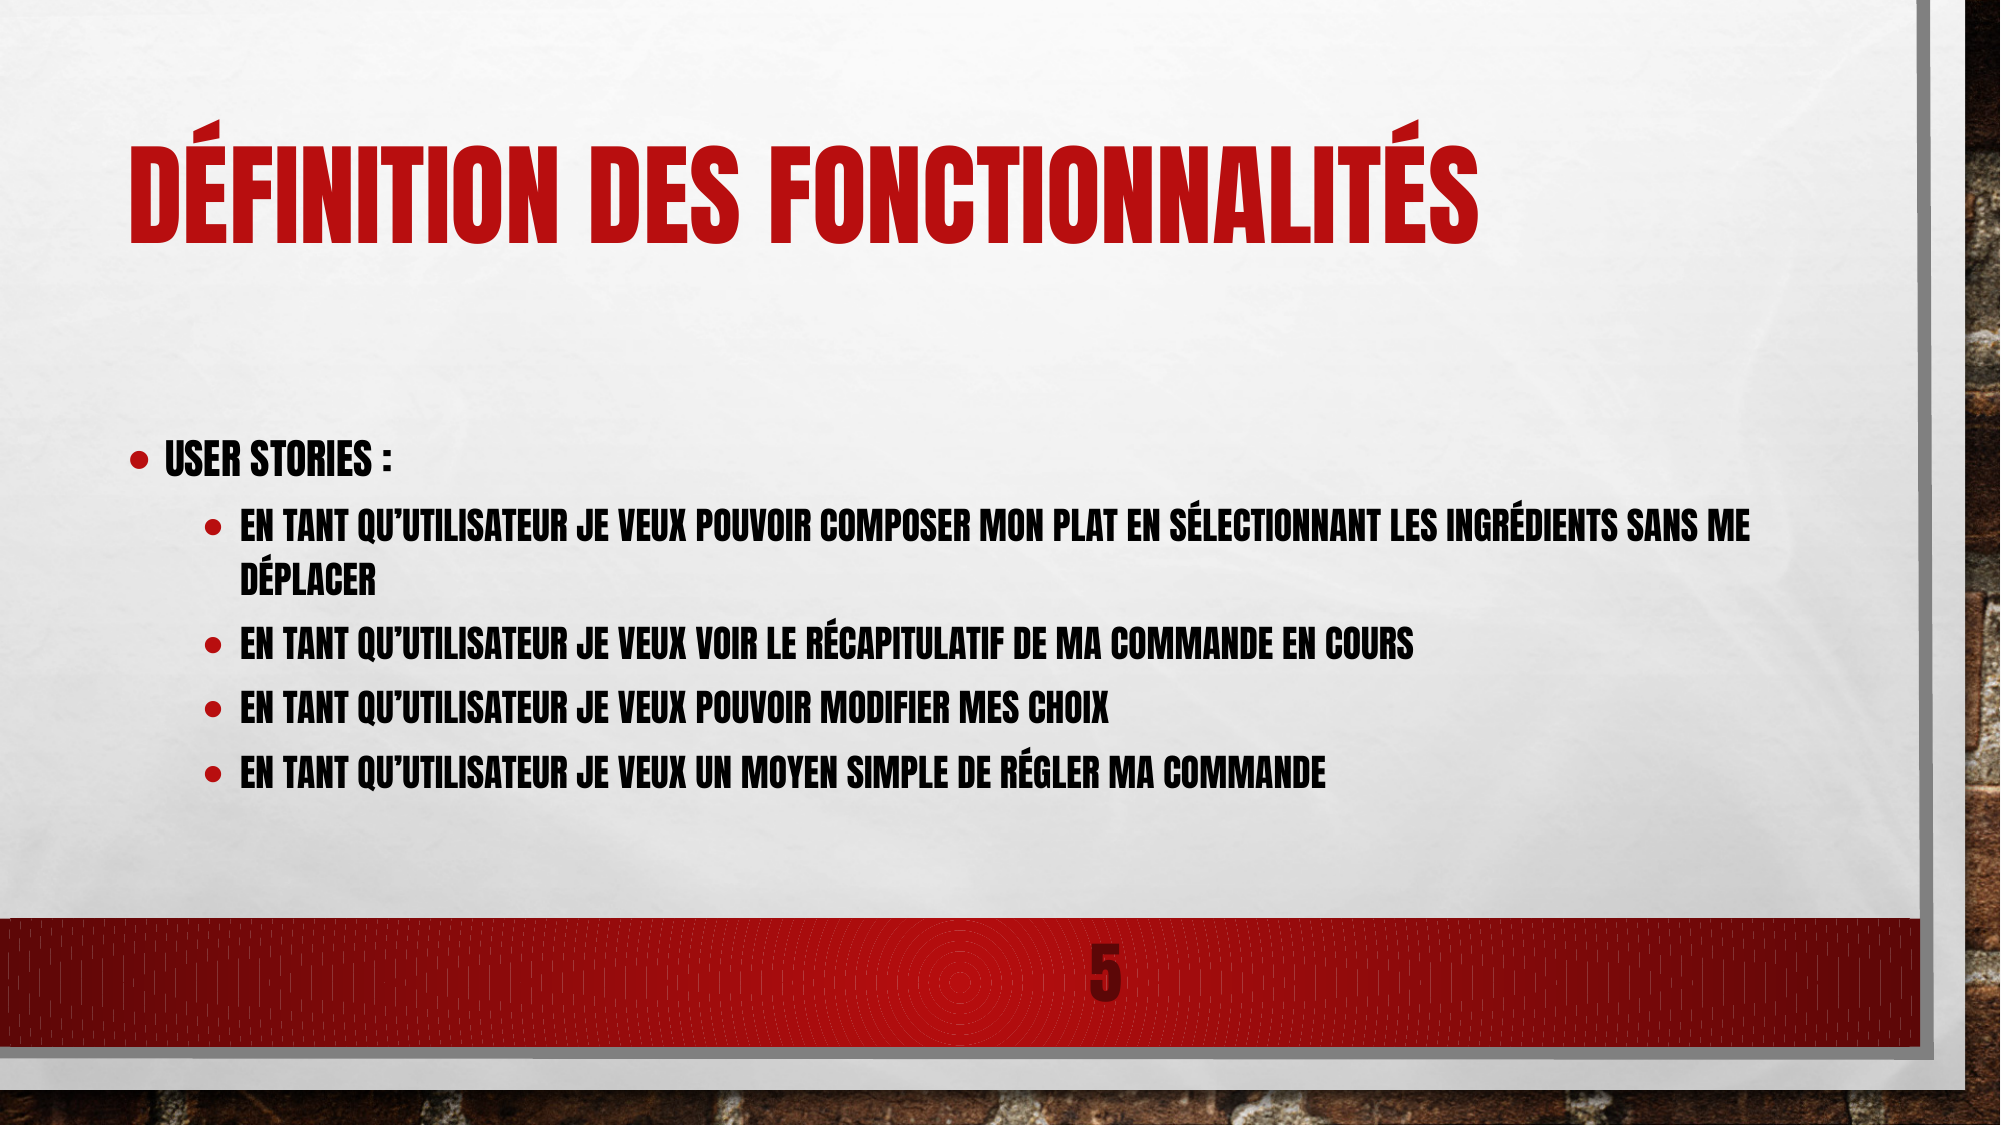

# Définition des fonctionnalités
User stories :
En tant qu’utilisateur je veux pouvoir composer mon plat en sélectionnant les ingrédients sans me déplacer
En tant qu’utilisateur je veux voir le récapitulatif de ma commande en cours
En tant qu’utilisateur je veux pouvoir modifier mes choix
En tant qu’utilisateur je veux un moyen simple de régler ma commande
5